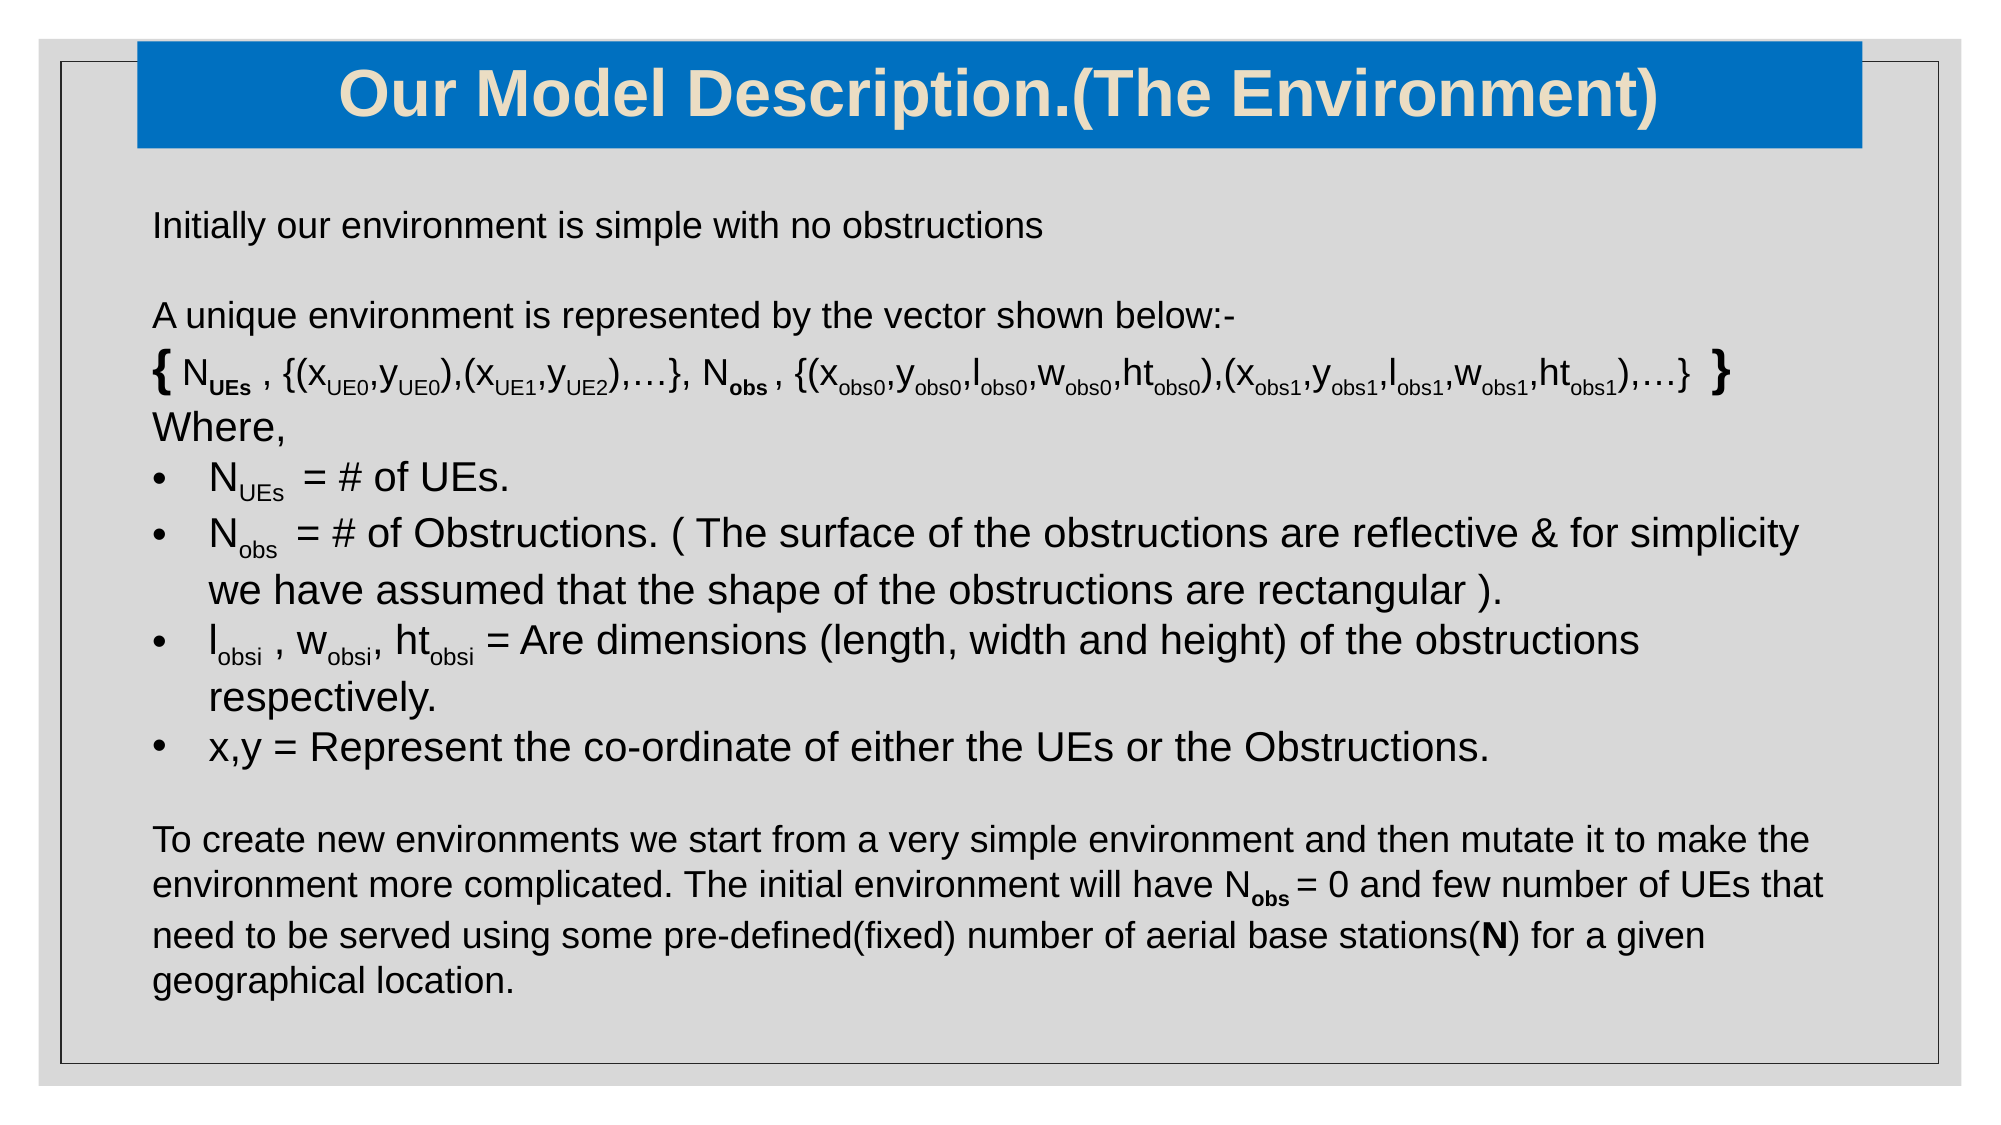

# Our Model Description.(The Environment)
Initially our environment is simple with no obstructions

A unique environment is represented by the vector shown below:-
{ NUEs , {(xUE0,yUE0),(xUE1,yUE2),…}, Nobs , {(xobs0,yobs0,lobs0,wobs0,htobs0),(xobs1,yobs1,lobs1,wobs1,htobs1),…}  }
Where,
NUEs  = # of UEs.
Nobs  = # of Obstructions. ( The surface of the obstructions are reflective & for simplicity we have assumed that the shape of the obstructions are rectangular ).
lobsi , wobsi, htobsi = Are dimensions (length, width and height) of the obstructions respectively.
x,y = Represent the co-ordinate of either the UEs or the Obstructions.

To create new environments we start from a very simple environment and then mutate it to make the environment more complicated. The initial environment will have Nobs = 0 and few number of UEs that need to be served using some pre-defined(fixed) number of aerial base stations(N) for a given geographical location.